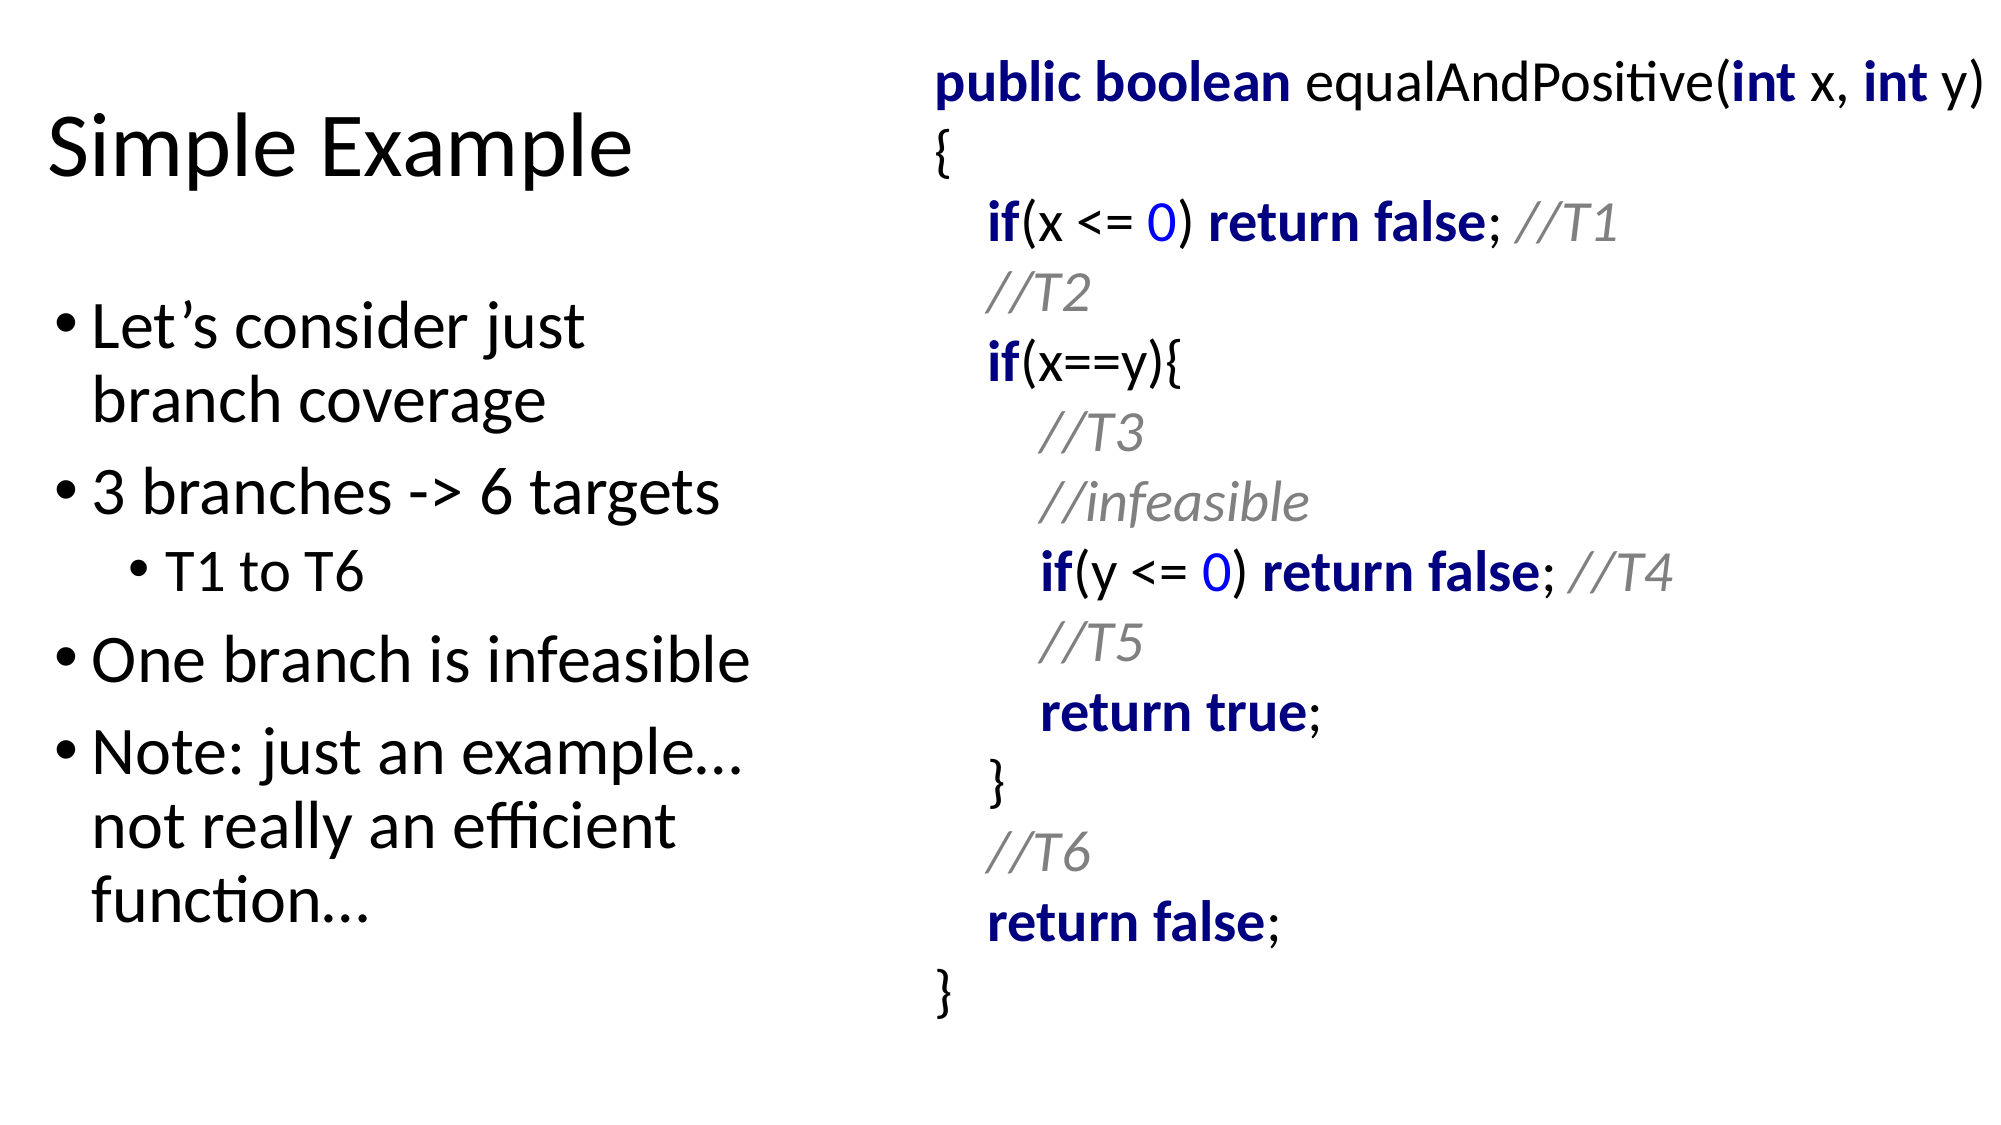

# Simple Example
public boolean equalAndPositive(int x, int y)
{
    if(x <= 0) return false; //T1
    //T2
    if(x==y){
        //T3
        //infeasible
        if(y <= 0) return false; //T4
        //T5
        return true;
    }
    //T6
    return false;
}
Let’s consider just branch coverage
3 branches -> 6 targets
T1 to T6
One branch is infeasible
Note: just an example… not really an efficient function…